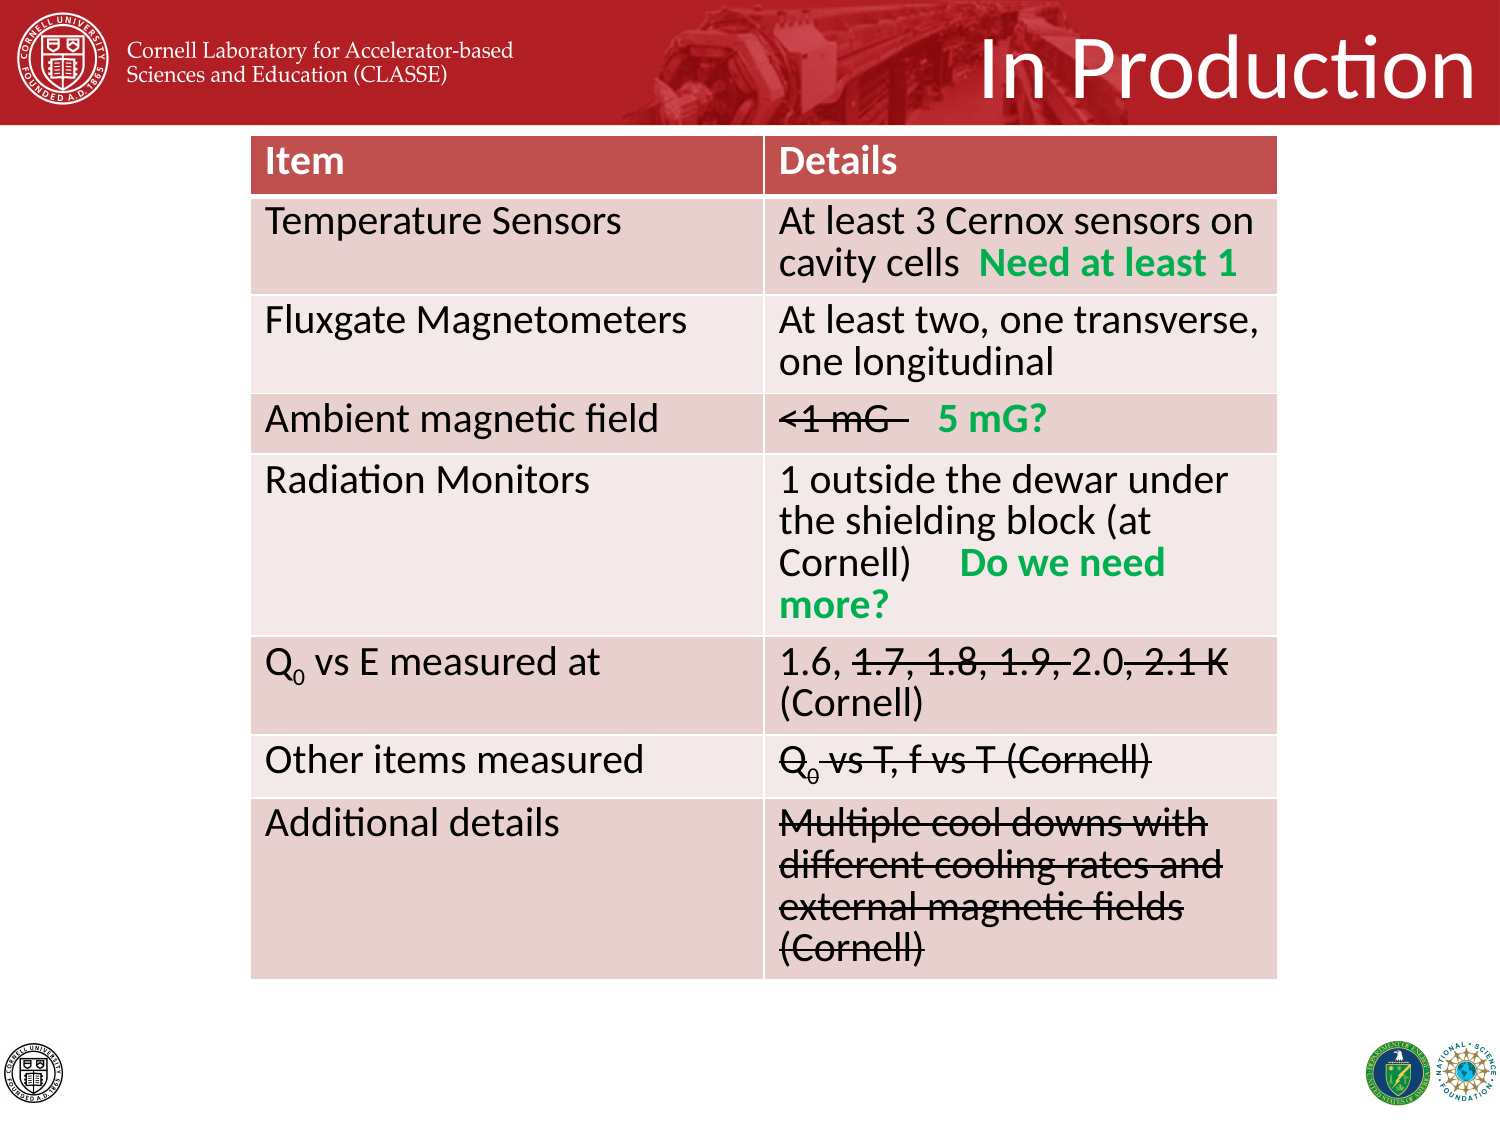

# In Production
| Item | Details |
| --- | --- |
| Temperature Sensors | At least 3 Cernox sensors on cavity cells Need at least 1 |
| Fluxgate Magnetometers | At least two, one transverse, one longitudinal |
| Ambient magnetic field | <1 mG 5 mG? |
| Radiation Monitors | 1 outside the dewar under the shielding block (at Cornell) Do we need more? |
| Q0 vs E measured at | 1.6, 1.7, 1.8, 1.9, 2.0, 2.1 K (Cornell) |
| Other items measured | Q0 vs T, f vs T (Cornell) |
| Additional details | Multiple cool downs with different cooling rates and external magnetic fields (Cornell) |